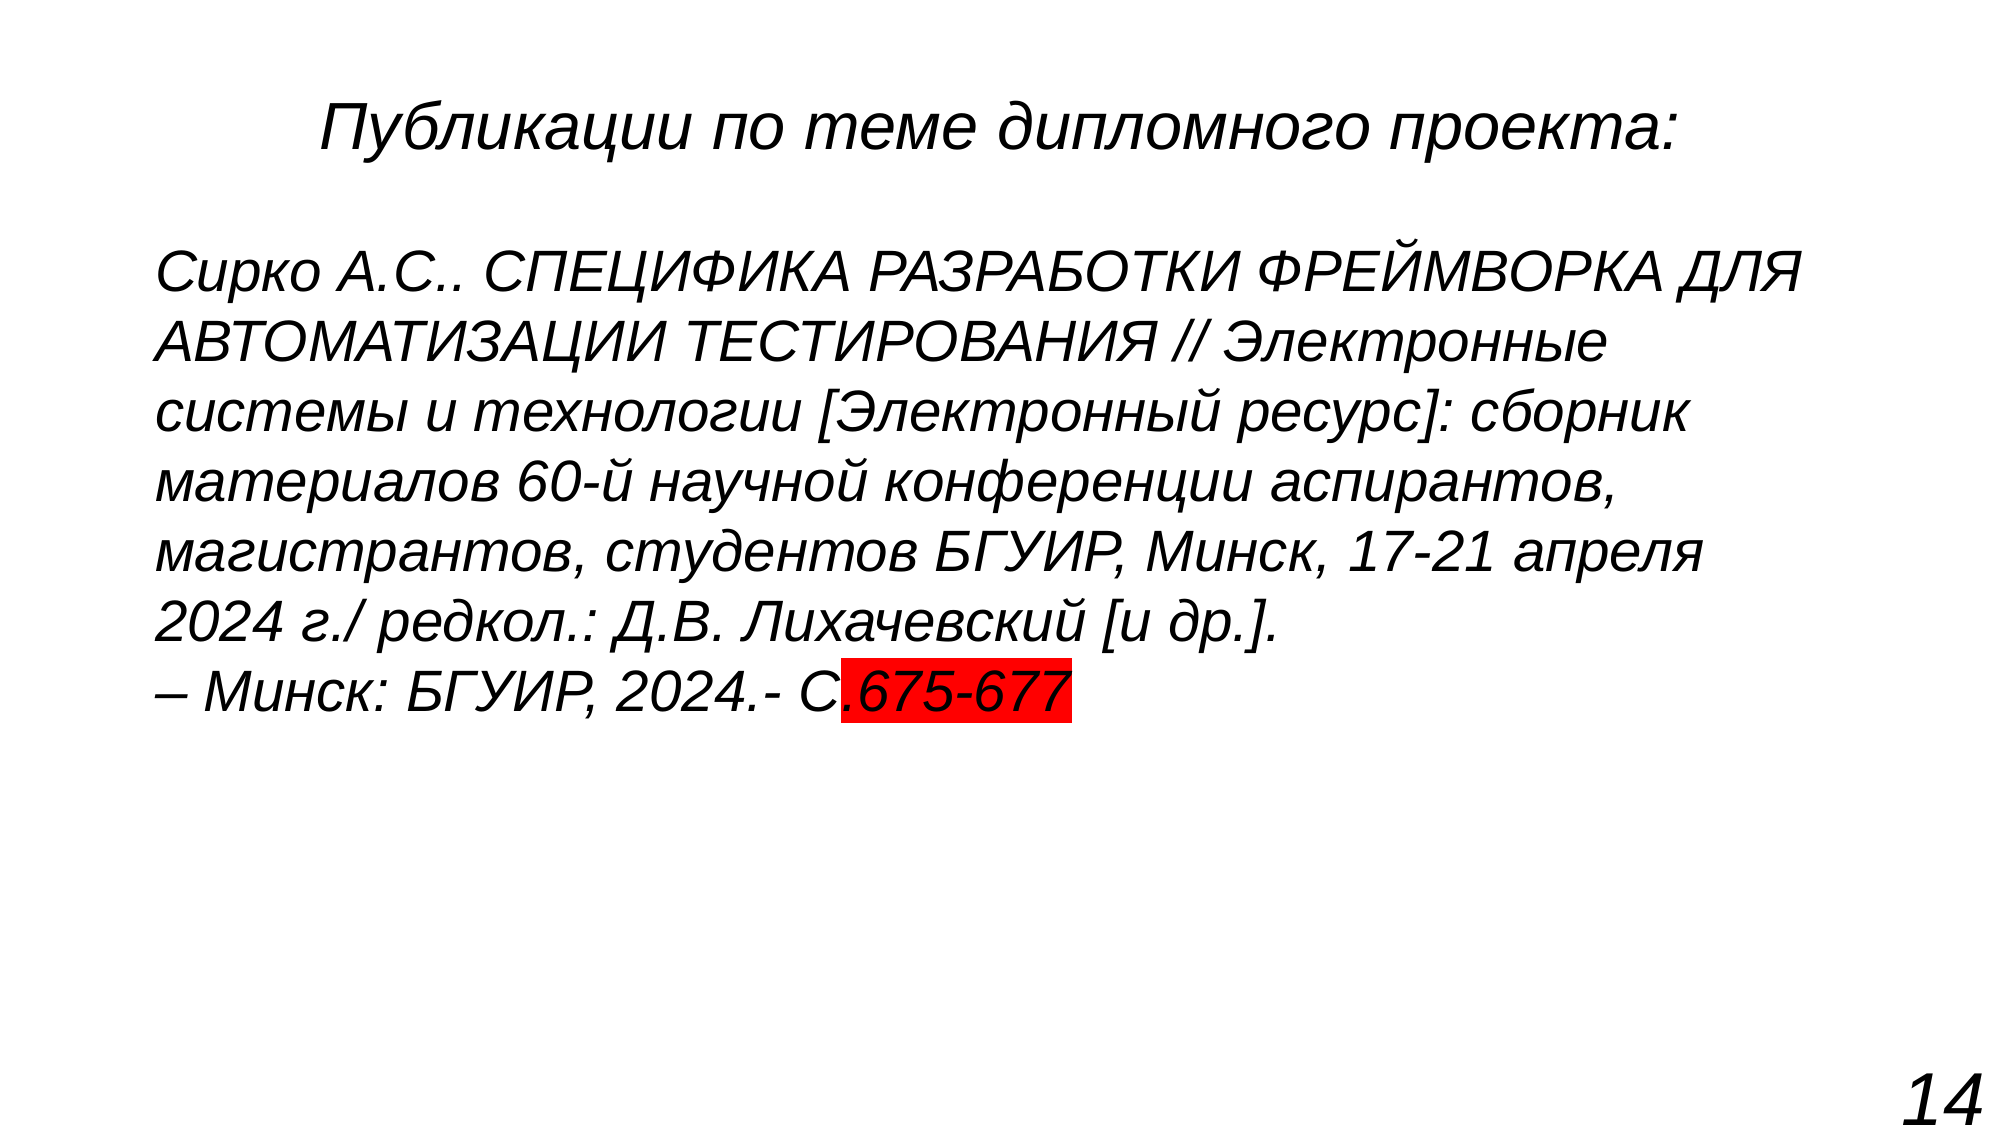

# Публикации по теме дипломного проекта:
Сирко А.С.. СПЕЦИФИКА РАЗРАБОТКИ ФРЕЙМВОРКА ДЛЯ АВТОМАТИЗАЦИИ ТЕСТИРОВАНИЯ // Электронные системы и технологии [Электронный ресурс]: cборник материалов 60-й научной конференции аспирантов, магистрантов, студентов БГУИР, Минск, 17-21 апреля 2024 г./ редкол.: Д.В. Лихачевский [и др.].
– Минск: БГУИР, 2024.- С.675-677
14